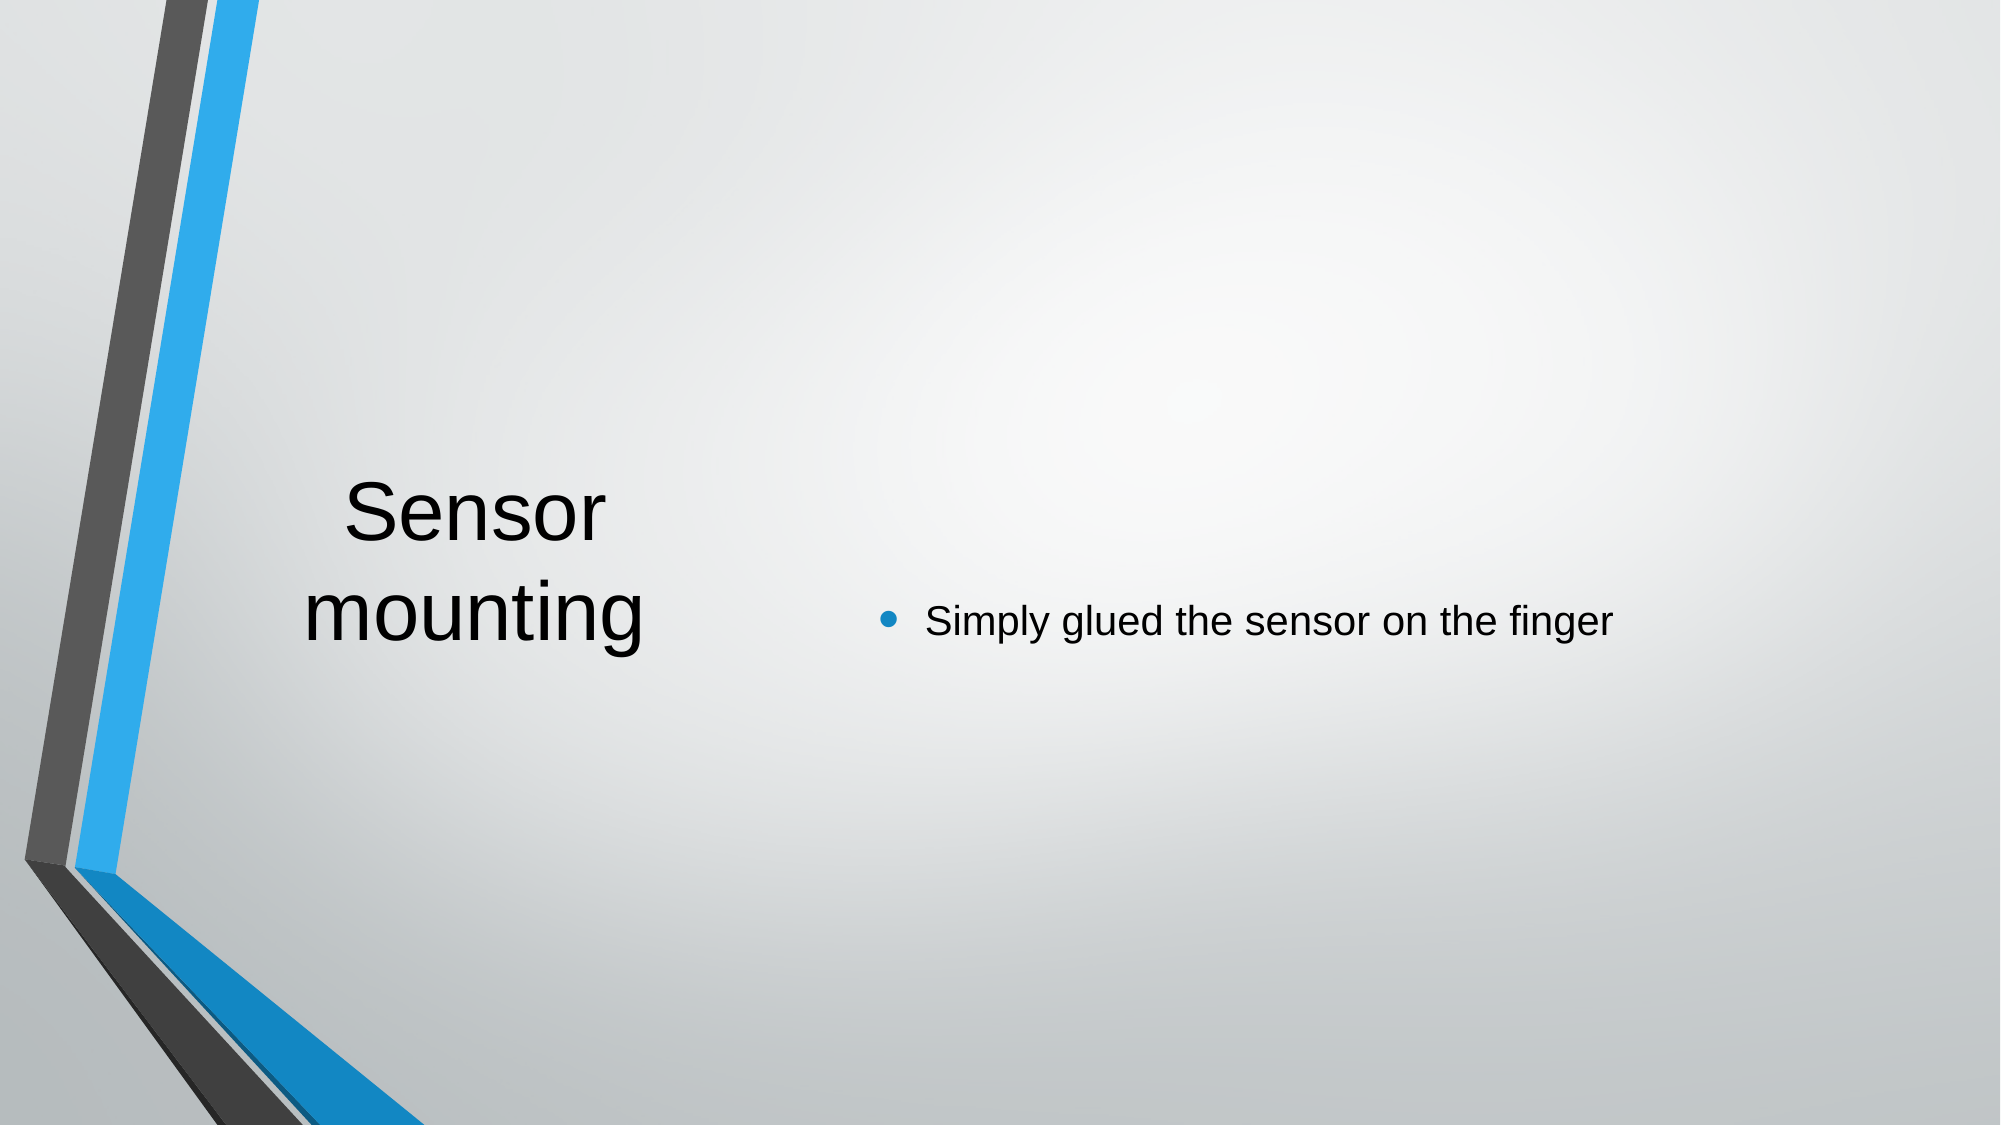

Simply glued the sensor on the finger
# Sensor mounting